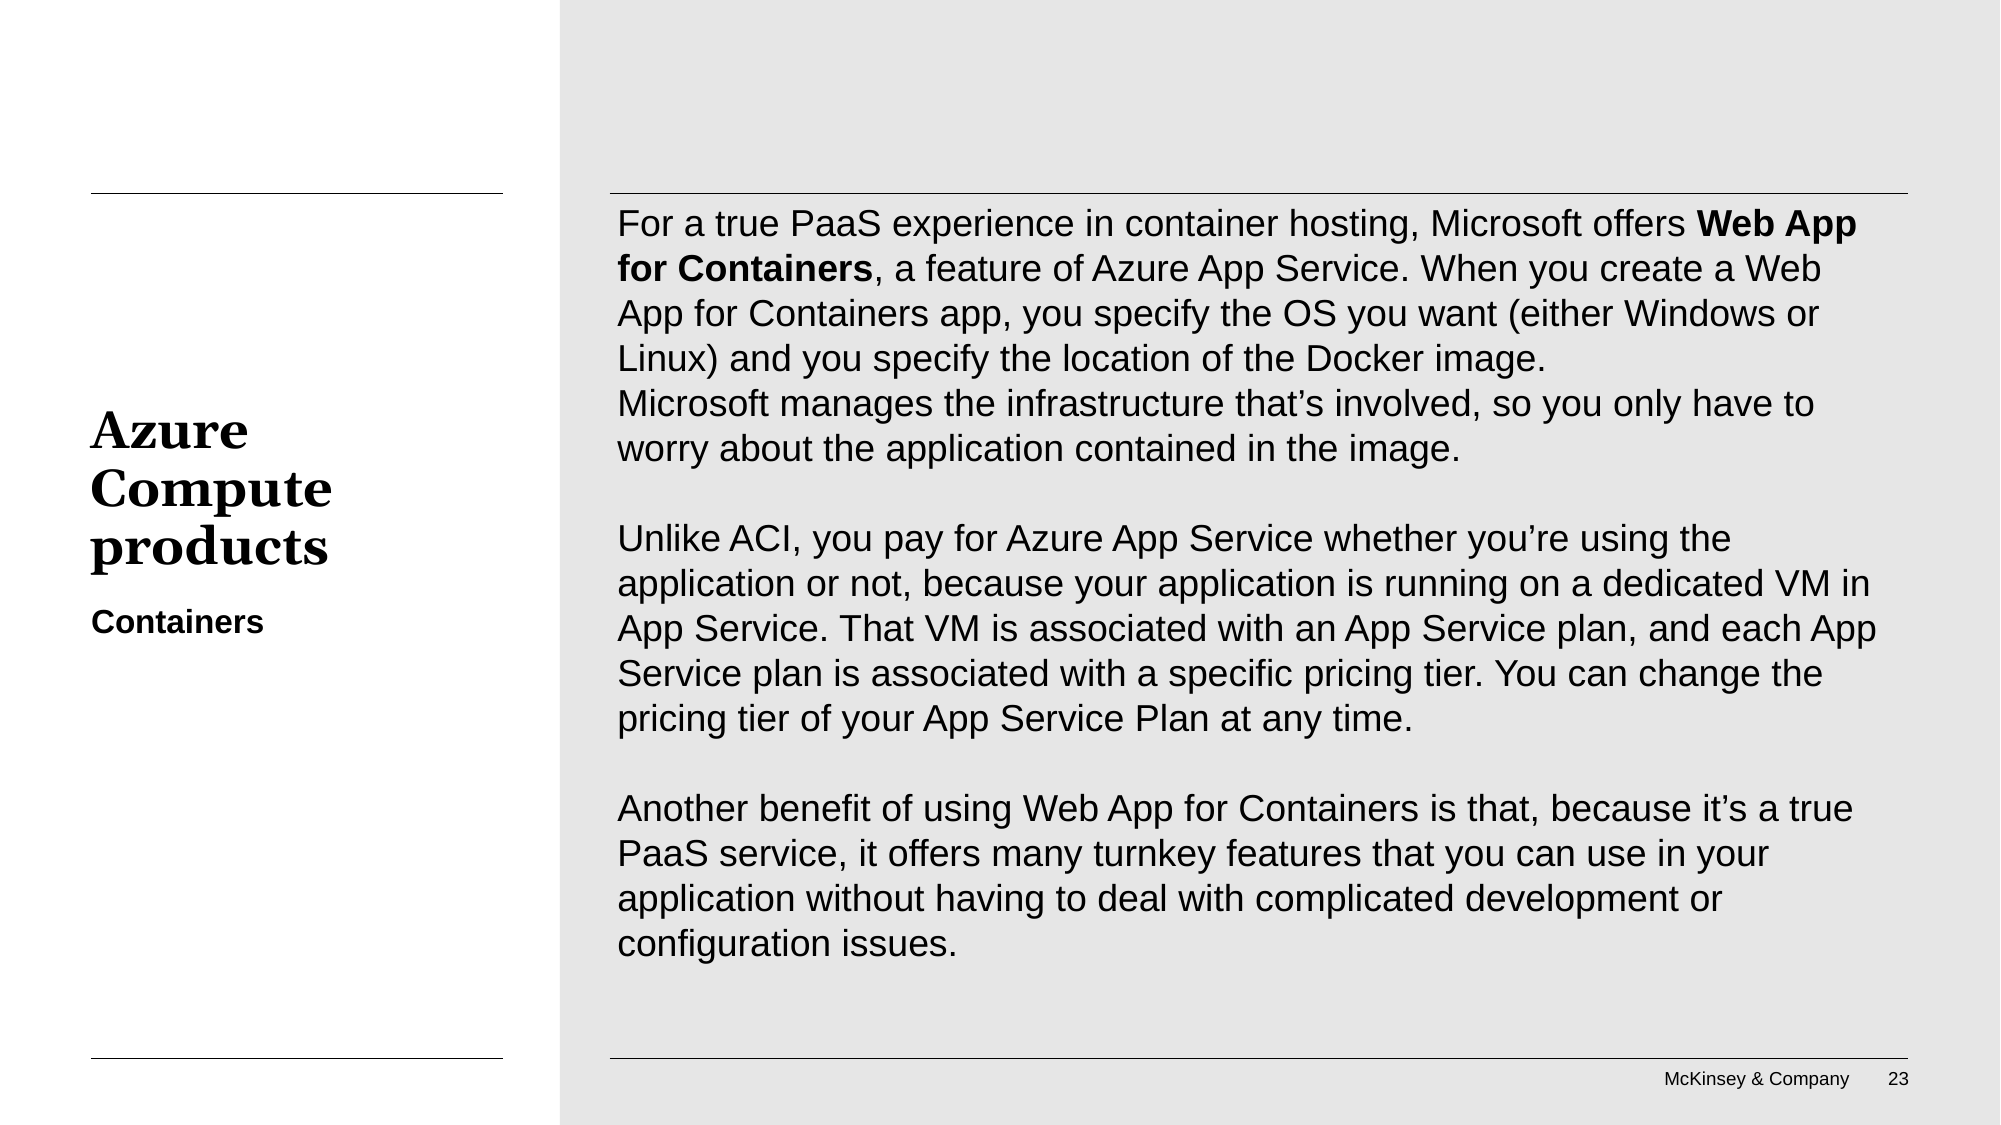

For a true PaaS experience in container hosting, Microsoft offers Web App for Containers, a feature of Azure App Service. When you create a Web App for Containers app, you specify the OS you want (either Windows or Linux) and you specify the location of the Docker image.
Microsoft manages the infrastructure that’s involved, so you only have to worry about the application contained in the image.

Unlike ACI, you pay for Azure App Service whether you’re using the application or not, because your application is running on a dedicated VM in App Service. That VM is associated with an App Service plan, and each App Service plan is associated with a specific pricing tier. You can change the pricing tier of your App Service Plan at any time.

Another benefit of using Web App for Containers is that, because it’s a true PaaS service, it offers many turnkey features that you can use in your application without having to deal with complicated development or configuration issues.

# Azure Compute products
Containers